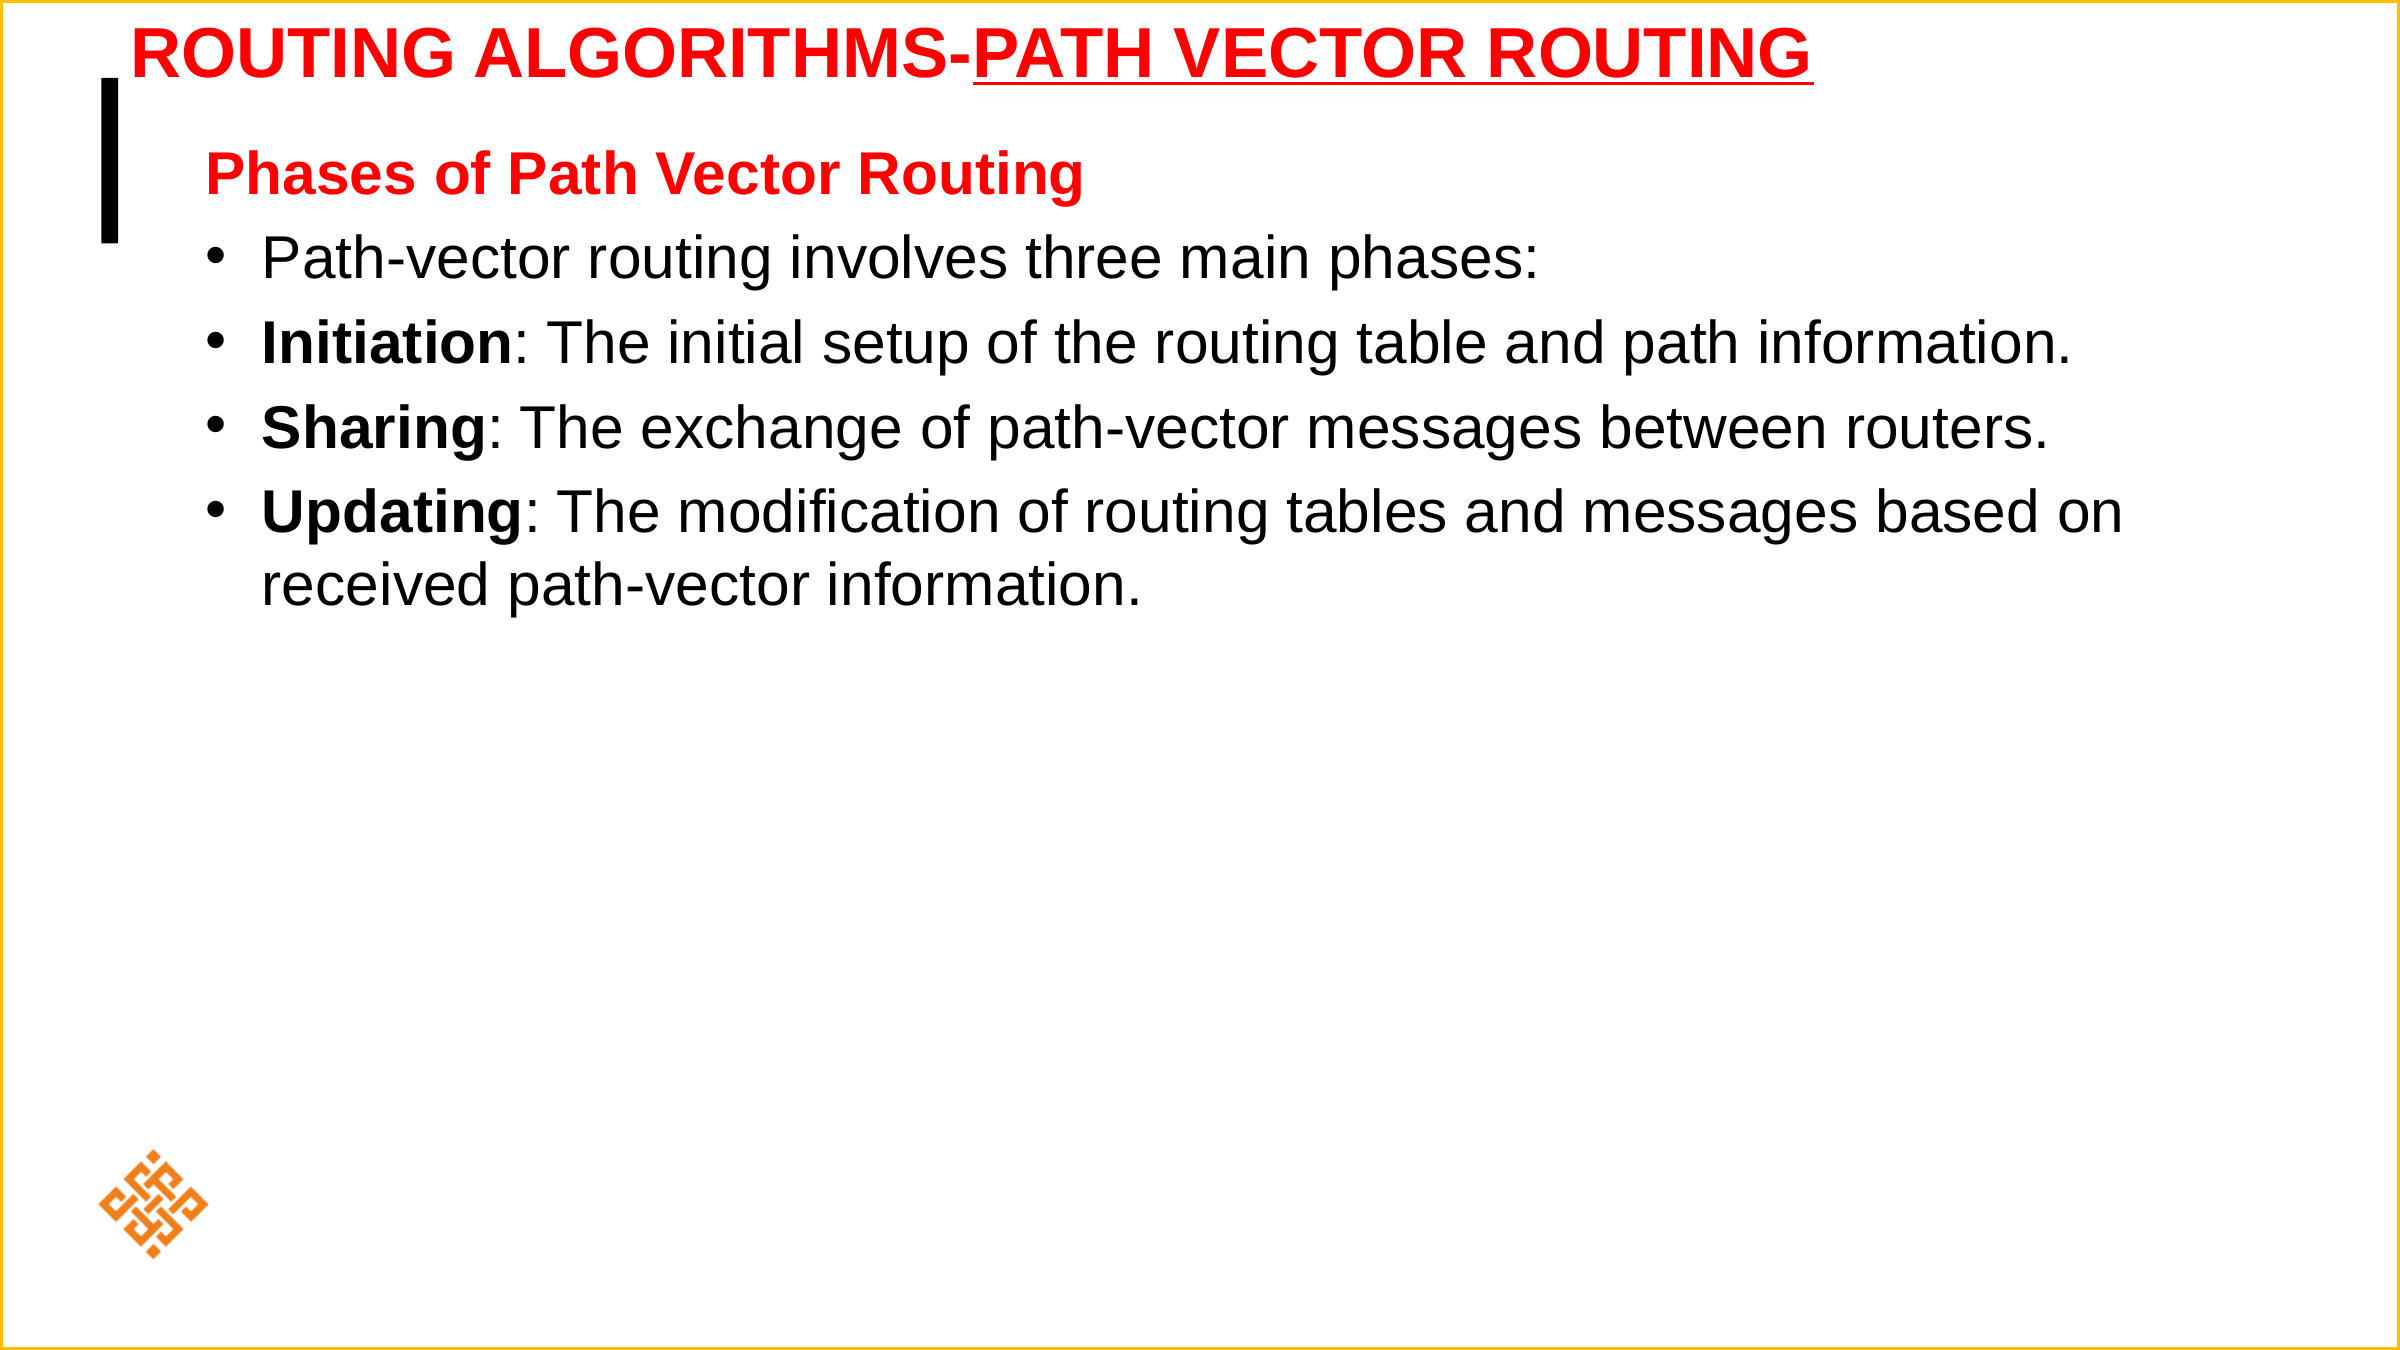

# Routing Algorithms-Path Vector Routing
Phases of Path Vector Routing
Path-vector routing involves three main phases:
Initiation: The initial setup of the routing table and path information.
Sharing: The exchange of path-vector messages between routers.
Updating: The modification of routing tables and messages based on received path-vector information.